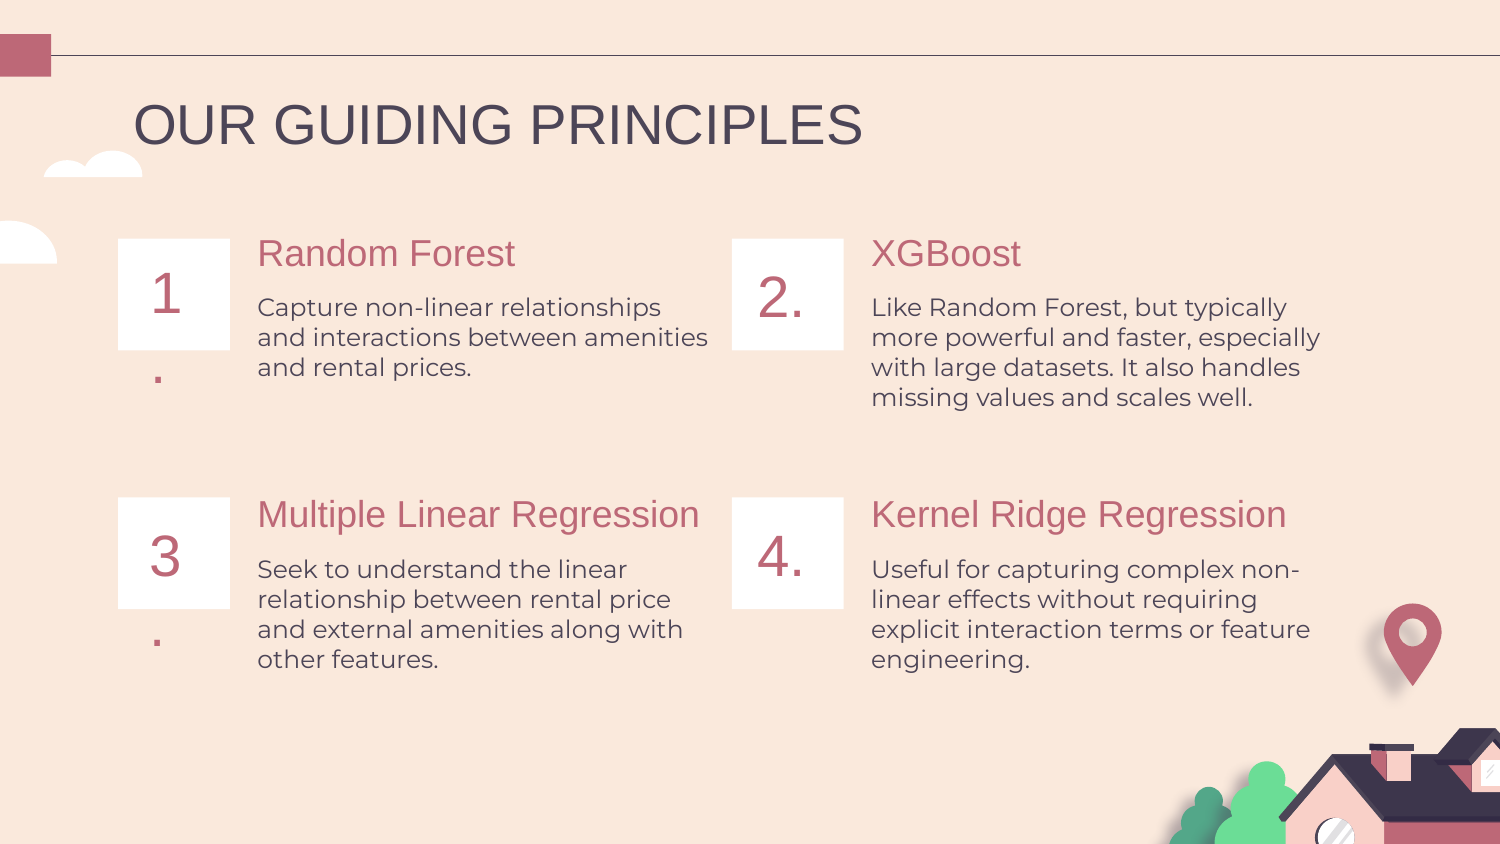

# OUR GUIDING PRINCIPLES
Random Forest
XGBoost

1.
2.
Capture non-linear relationships and interactions between amenities and rental prices.
Like Random Forest, but typically more powerful and faster, especially with large datasets. It also handles missing values and scales well.
Multiple Linear Regression
Kernel Ridge Regression

3.
4.
Seek to understand the linear relationship between rental price and external amenities along with other features.
Useful for capturing complex non-linear effects without requiring explicit interaction terms or feature engineering.